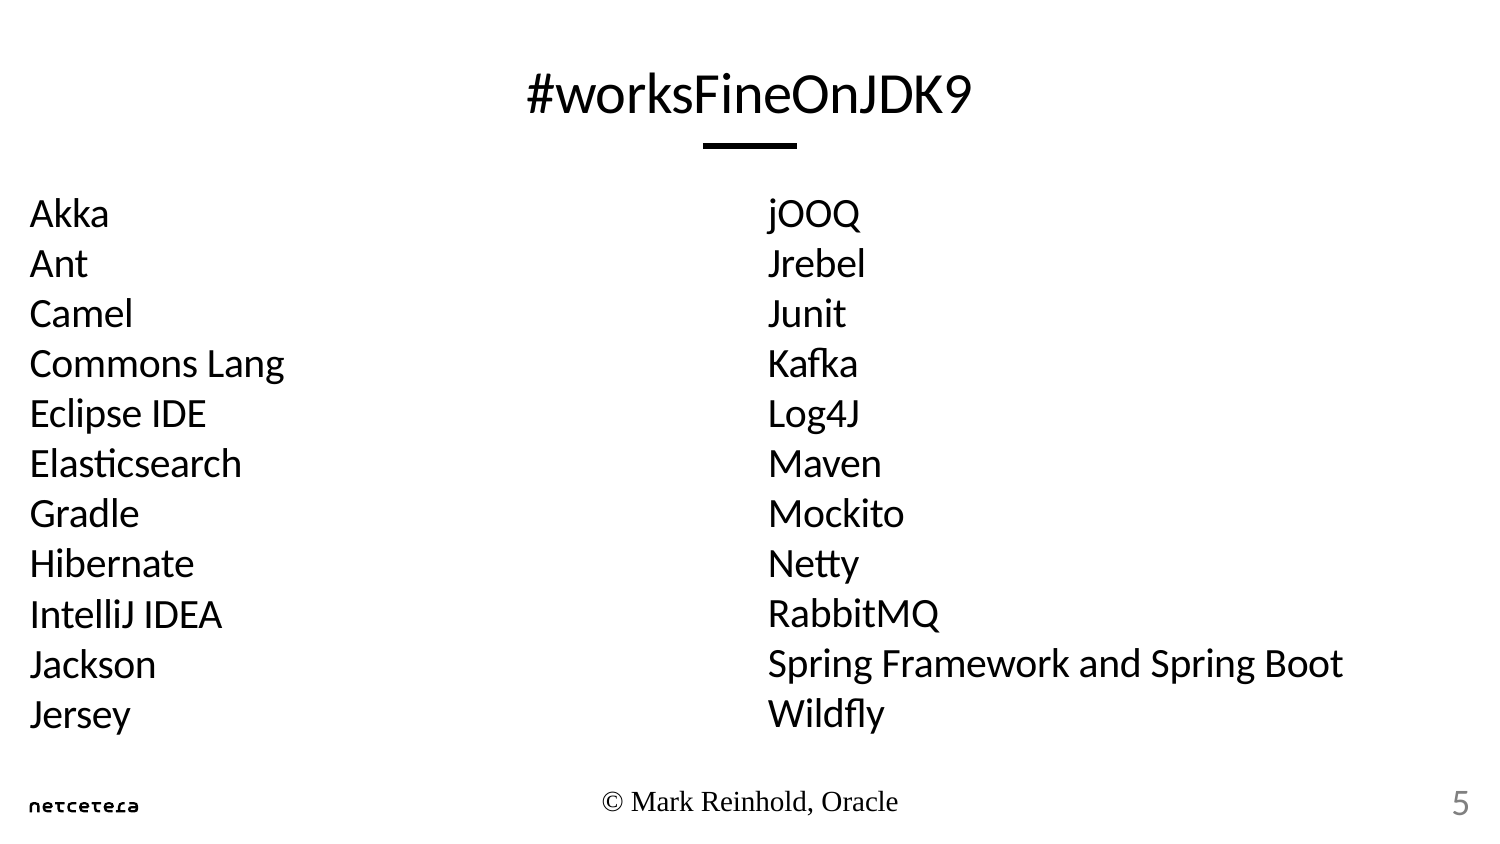

# #worksFineOnJDK9
Akka
Ant
Camel
Commons Lang
Eclipse IDE
Elasticsearch
Gradle
Hibernate
IntelliJ IDEA
Jackson
Jersey

jOOQ
Jrebel
Junit
Kafka
Log4J
Maven
Mockito
Netty
RabbitMQ
Spring Framework and Spring Boot
Wildfly
© Mark Reinhold, Oracle
5